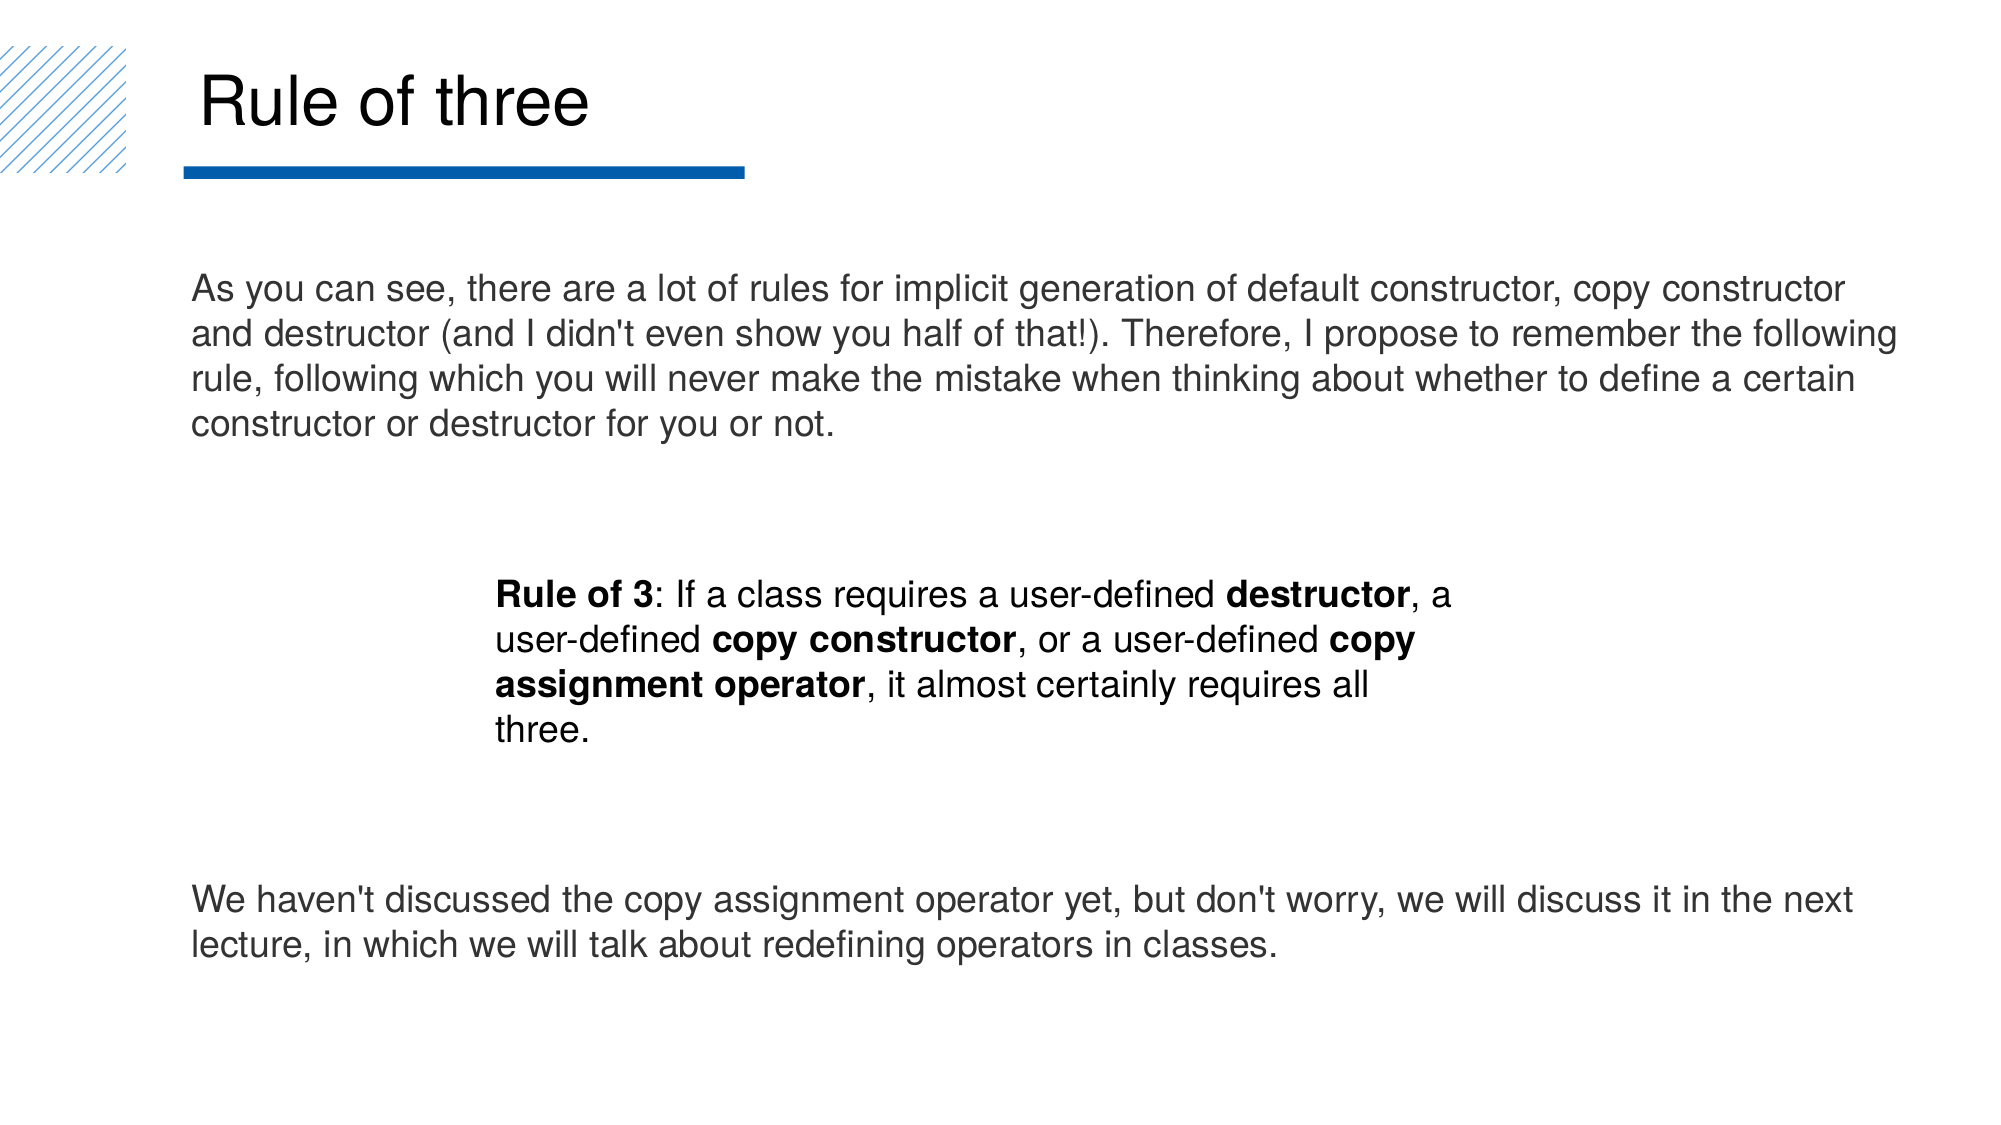

Rule of three
As you can see, there are a lot of rules for implicit generation of default constructor, copy constructor and destructor (and I didn't even show you half of that!). Therefore, I propose to remember the following rule, following which you will never make the mistake when thinking about whether to define a certain constructor or destructor for you or not.
Rule of 3: If a class requires a user-defined destructor, a user-defined copy constructor, or a user-defined copy assignment operator, it almost certainly requires all three.
We haven't discussed the copy assignment operator yet, but don't worry, we will discuss it in the next lecture, in which we will talk about redefining operators in classes.